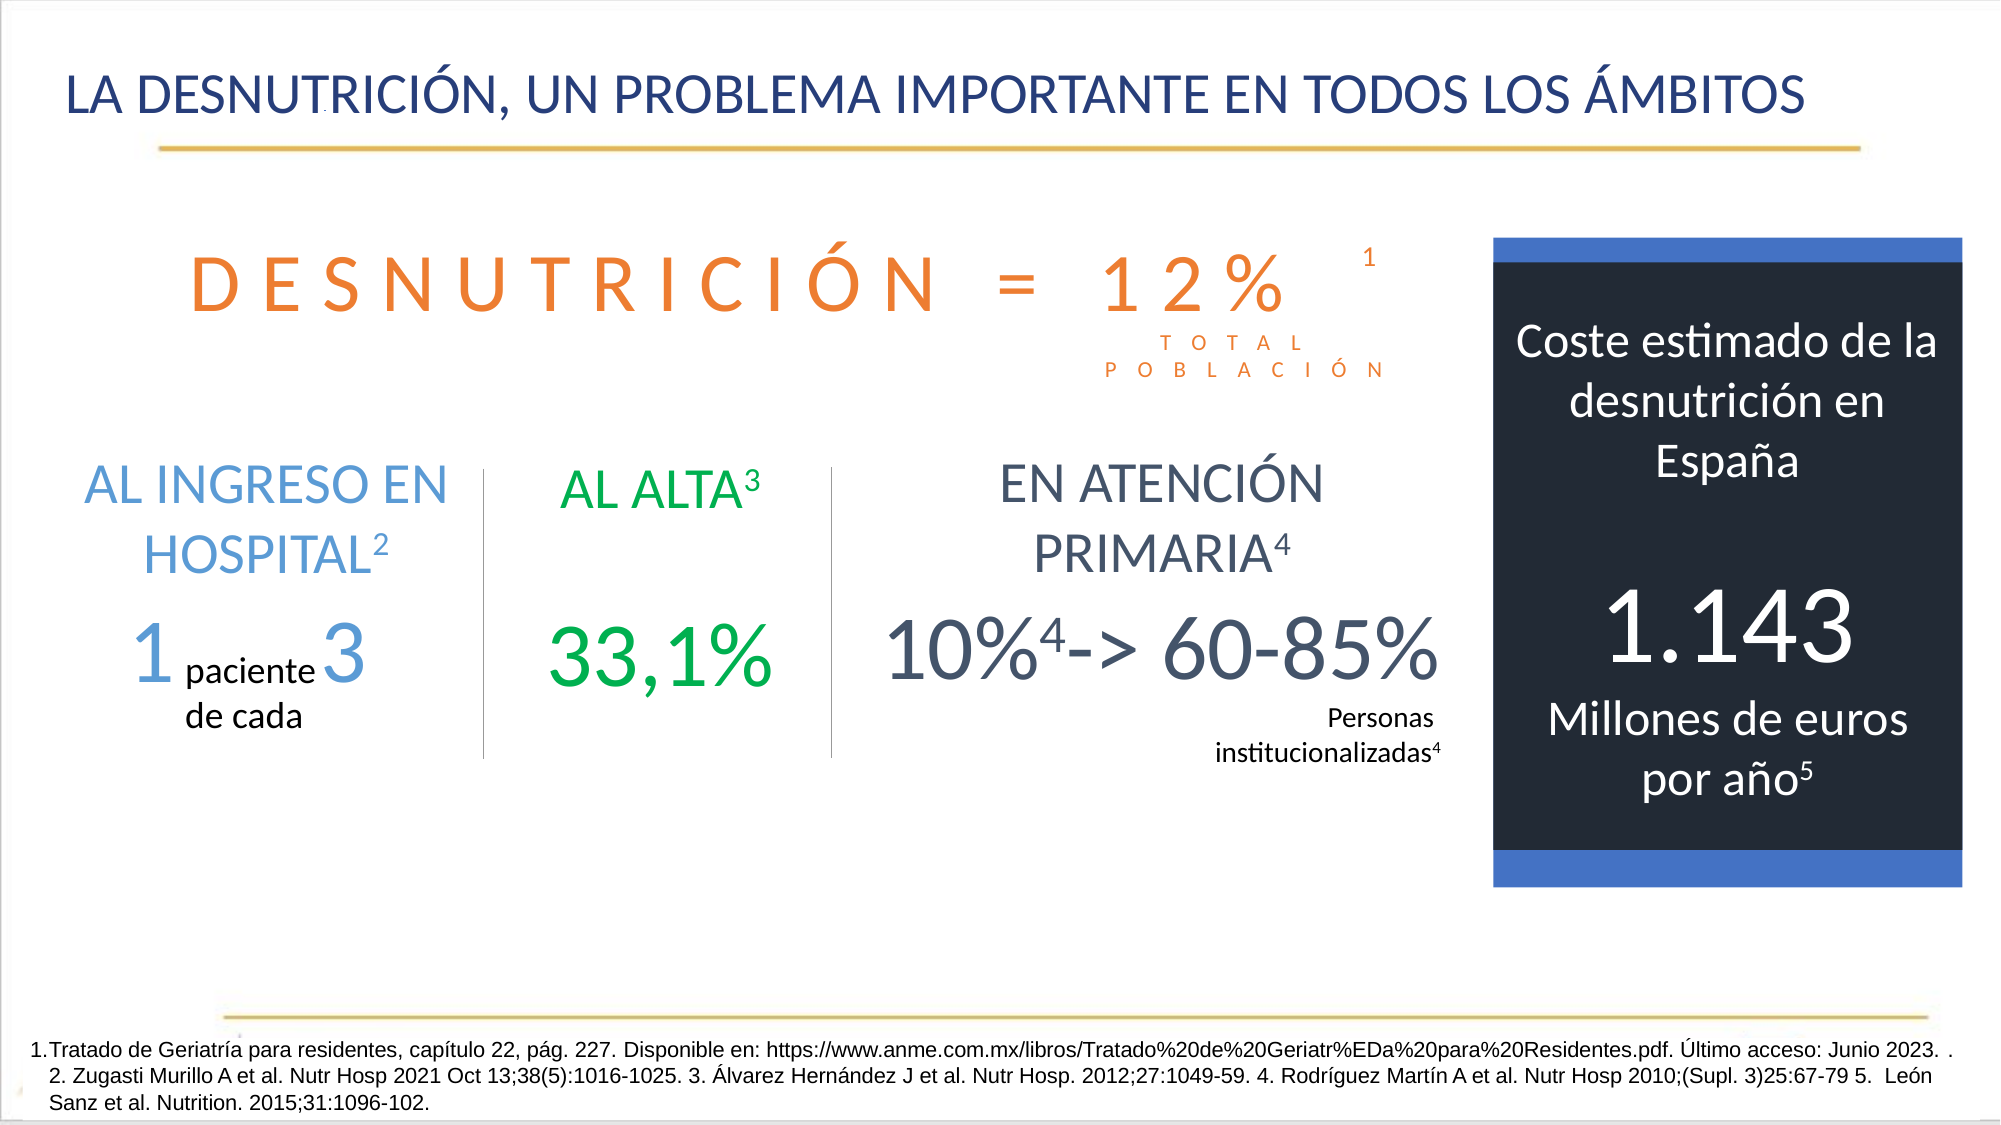

# la DESNUTRICIÓN, UN PROBLEMA IMPORTANTE EN TODOS LOS ÁMBITOS
DESNUTRICIÓN = 12%
1

Coste estimado de la desnutrición en España
1.143 Millones de euros por año5
TOTAL
POBLACIÓN
AL ALTA3
EN ATENCIÓN PRIMARIA4
AL INGRESO EN Hospital2
1       3
33,1%

10%4-> 60-85%
Personas
institucionalizadas4
paciente
de cada

Tratado de Geriatría para residentes, capítulo 22, pág. 227. Disponible en: https://www.anme.com.mx/libros/Tratado%20de%20Geriatr%EDa%20para%20Residentes.pdf. Último acceso: Junio 2023. . 2. Zugasti Murillo A et al. Nutr Hosp 2021 Oct 13;38(5):1016-1025. 3. Álvarez Hernández J et al. Nutr Hosp. 2012;27:1049-59. 4. Rodríguez Martín A et al. Nutr Hosp 2010;(Supl. 3)25:67-79 5.  León Sanz et al. Nutrition. 2015;31:1096-102.